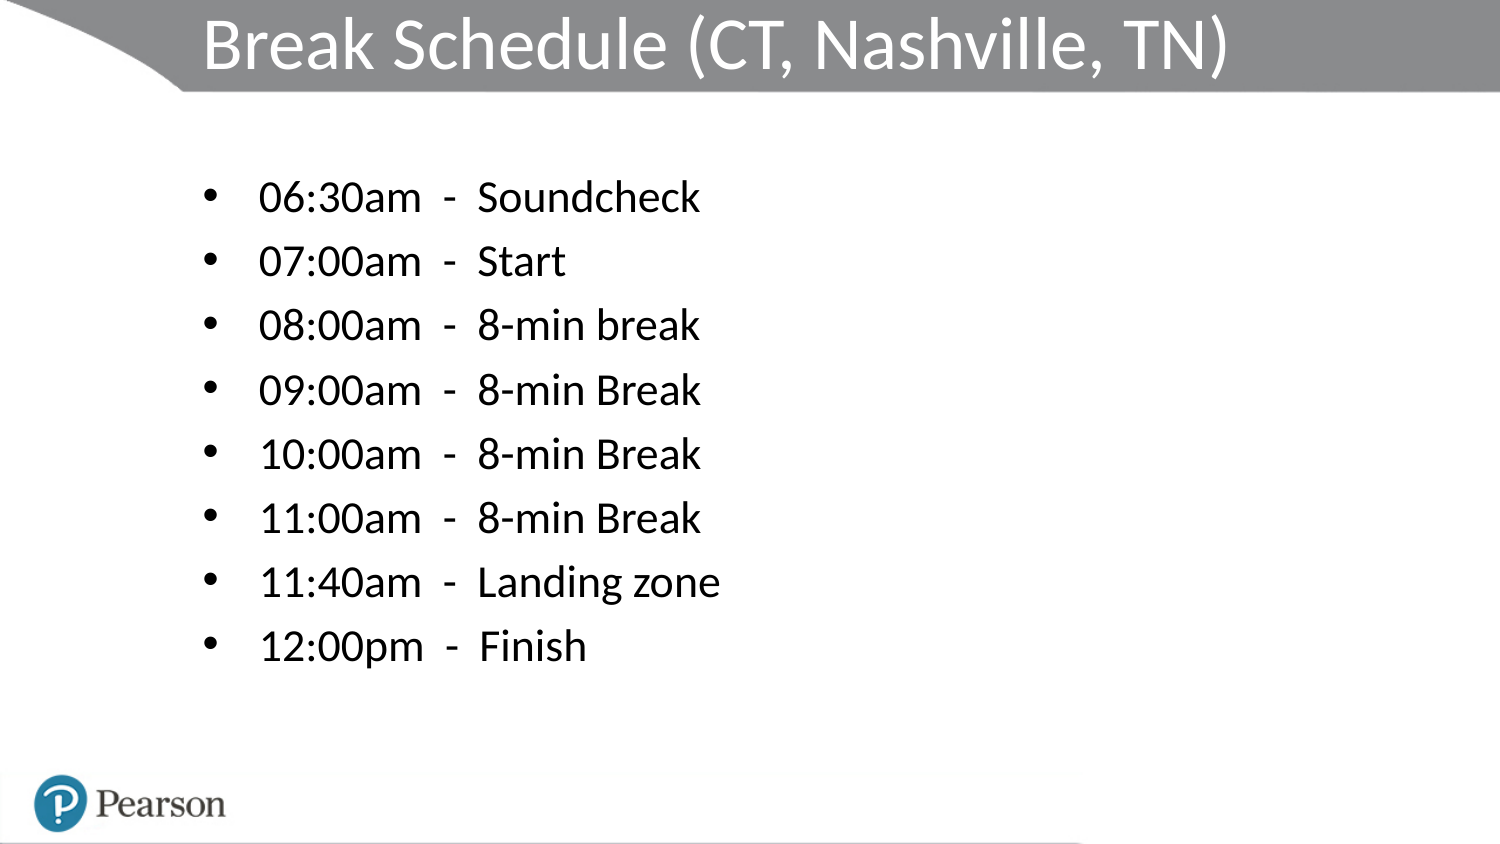

# Break Schedule (CT, Nashville, TN)
06:30am  -  Soundcheck
07:00am  -  Start
08:00am  -  8-min break
09:00am  -  8-min Break
10:00am  -  8-min Break
11:00am  -  8-min Break
11:40am  -  Landing zone
12:00pm  -  Finish